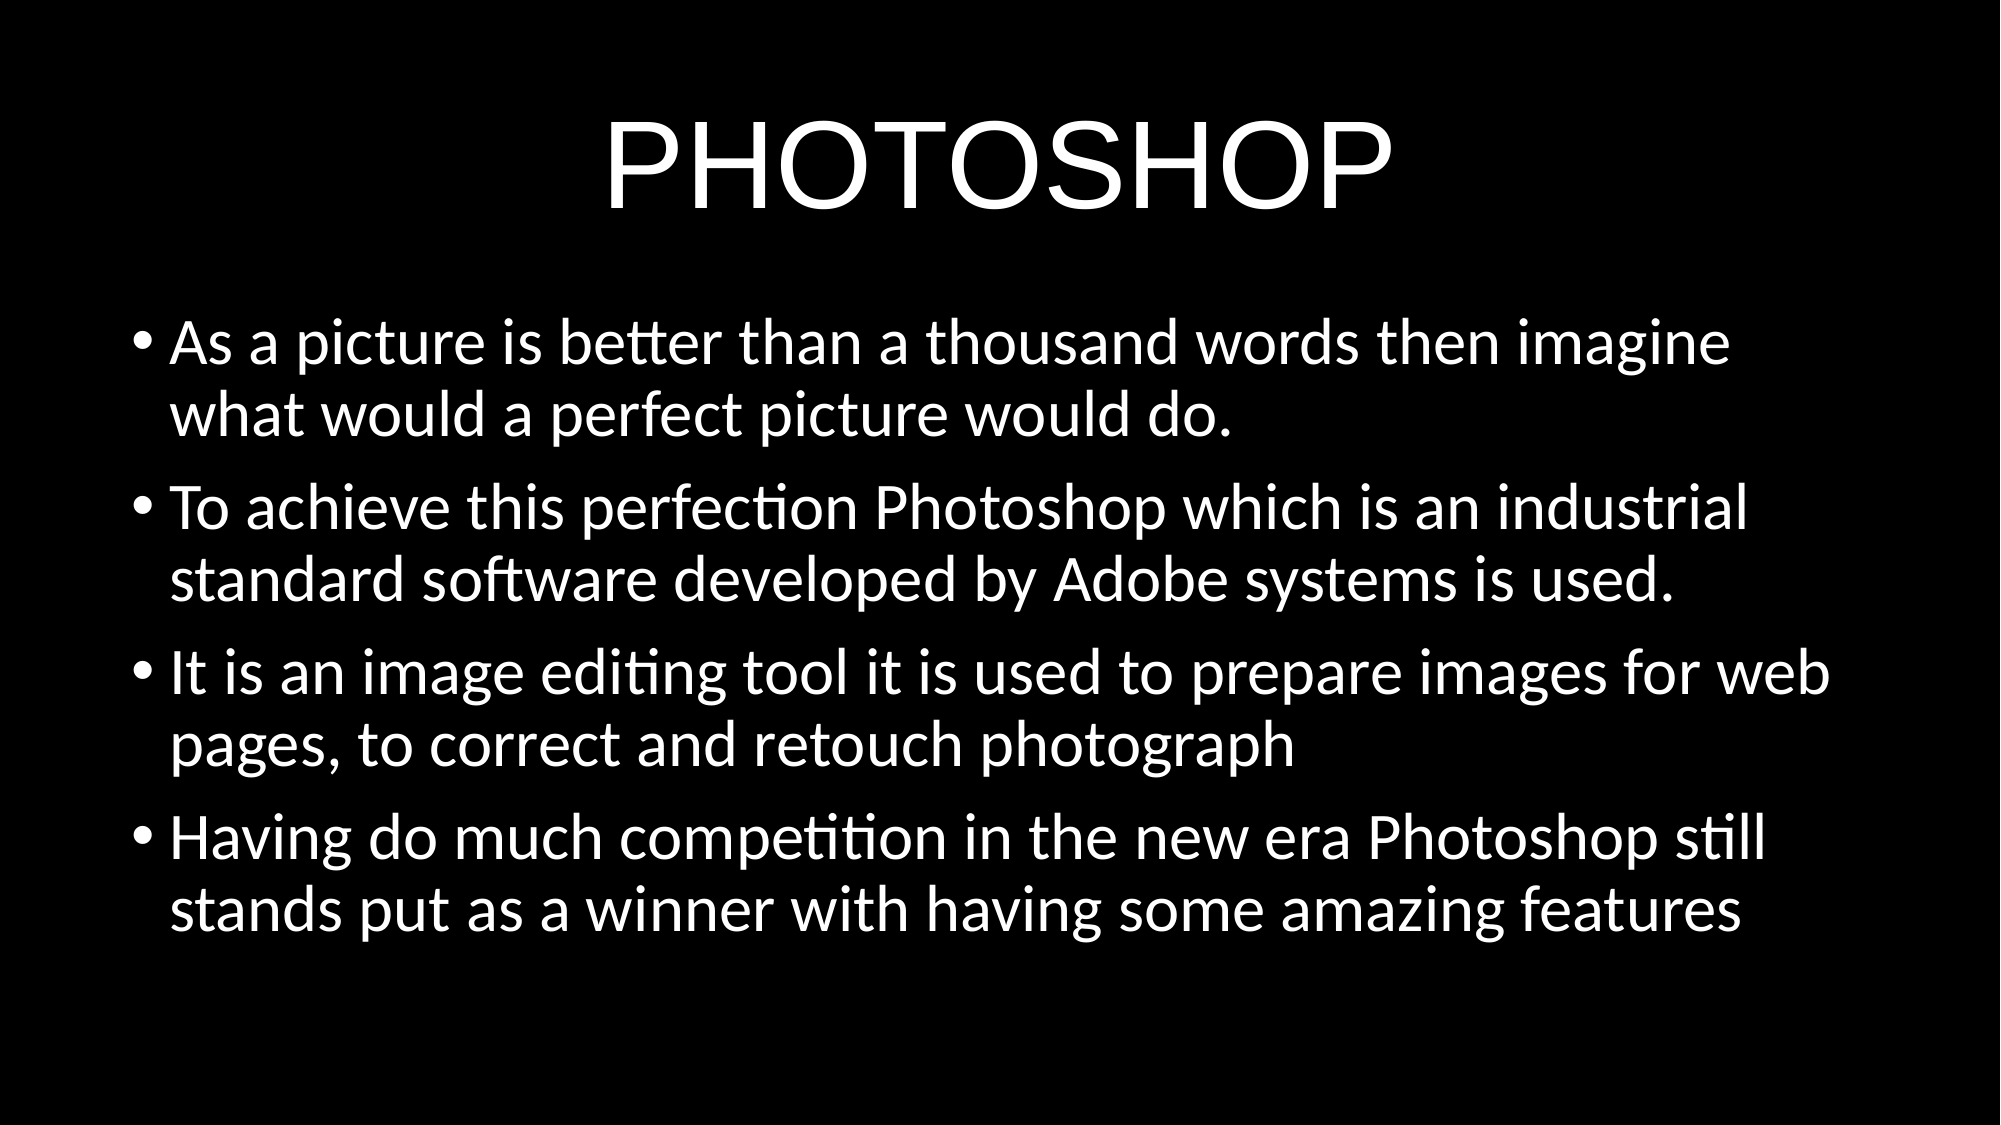

# PHOTOSHOP
As a picture is better than a thousand words then imagine what would a perfect picture would do.
To achieve this perfection Photoshop which is an industrial standard software developed by Adobe systems is used.
It is an image editing tool it is used to prepare images for web pages, to correct and retouch photograph
Having do much competition in the new era Photoshop still stands put as a winner with having some amazing features